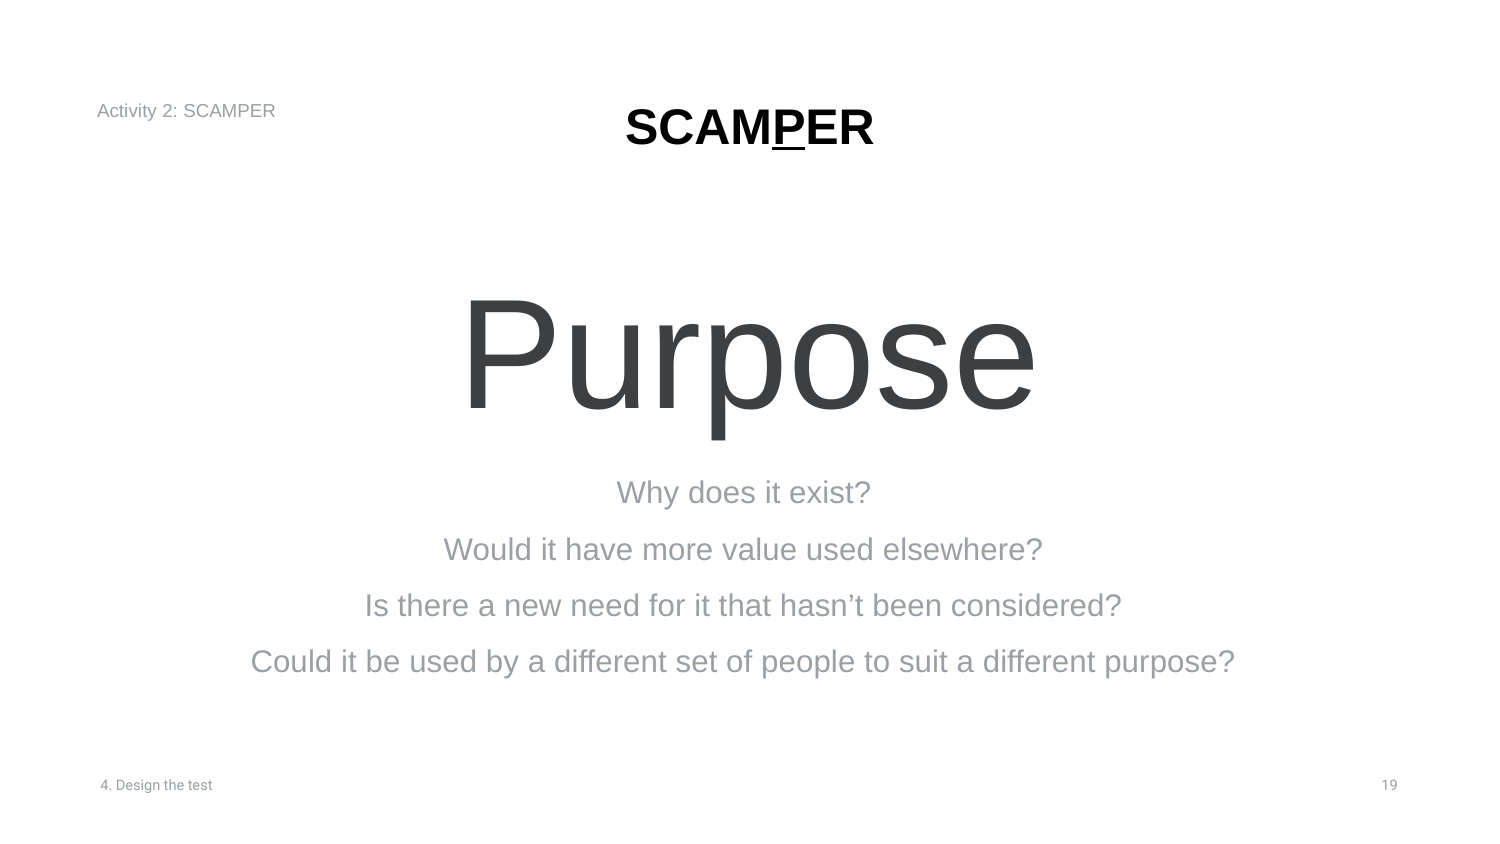

Activity 2: SCAMPER
SCAMPER

# Purpose
Why does it exist?
Would it have more value used elsewhere?
Is there a new need for it that hasn’t been considered?
Could it be used by a different set of people to suit a different purpose?

4. Design the test
19